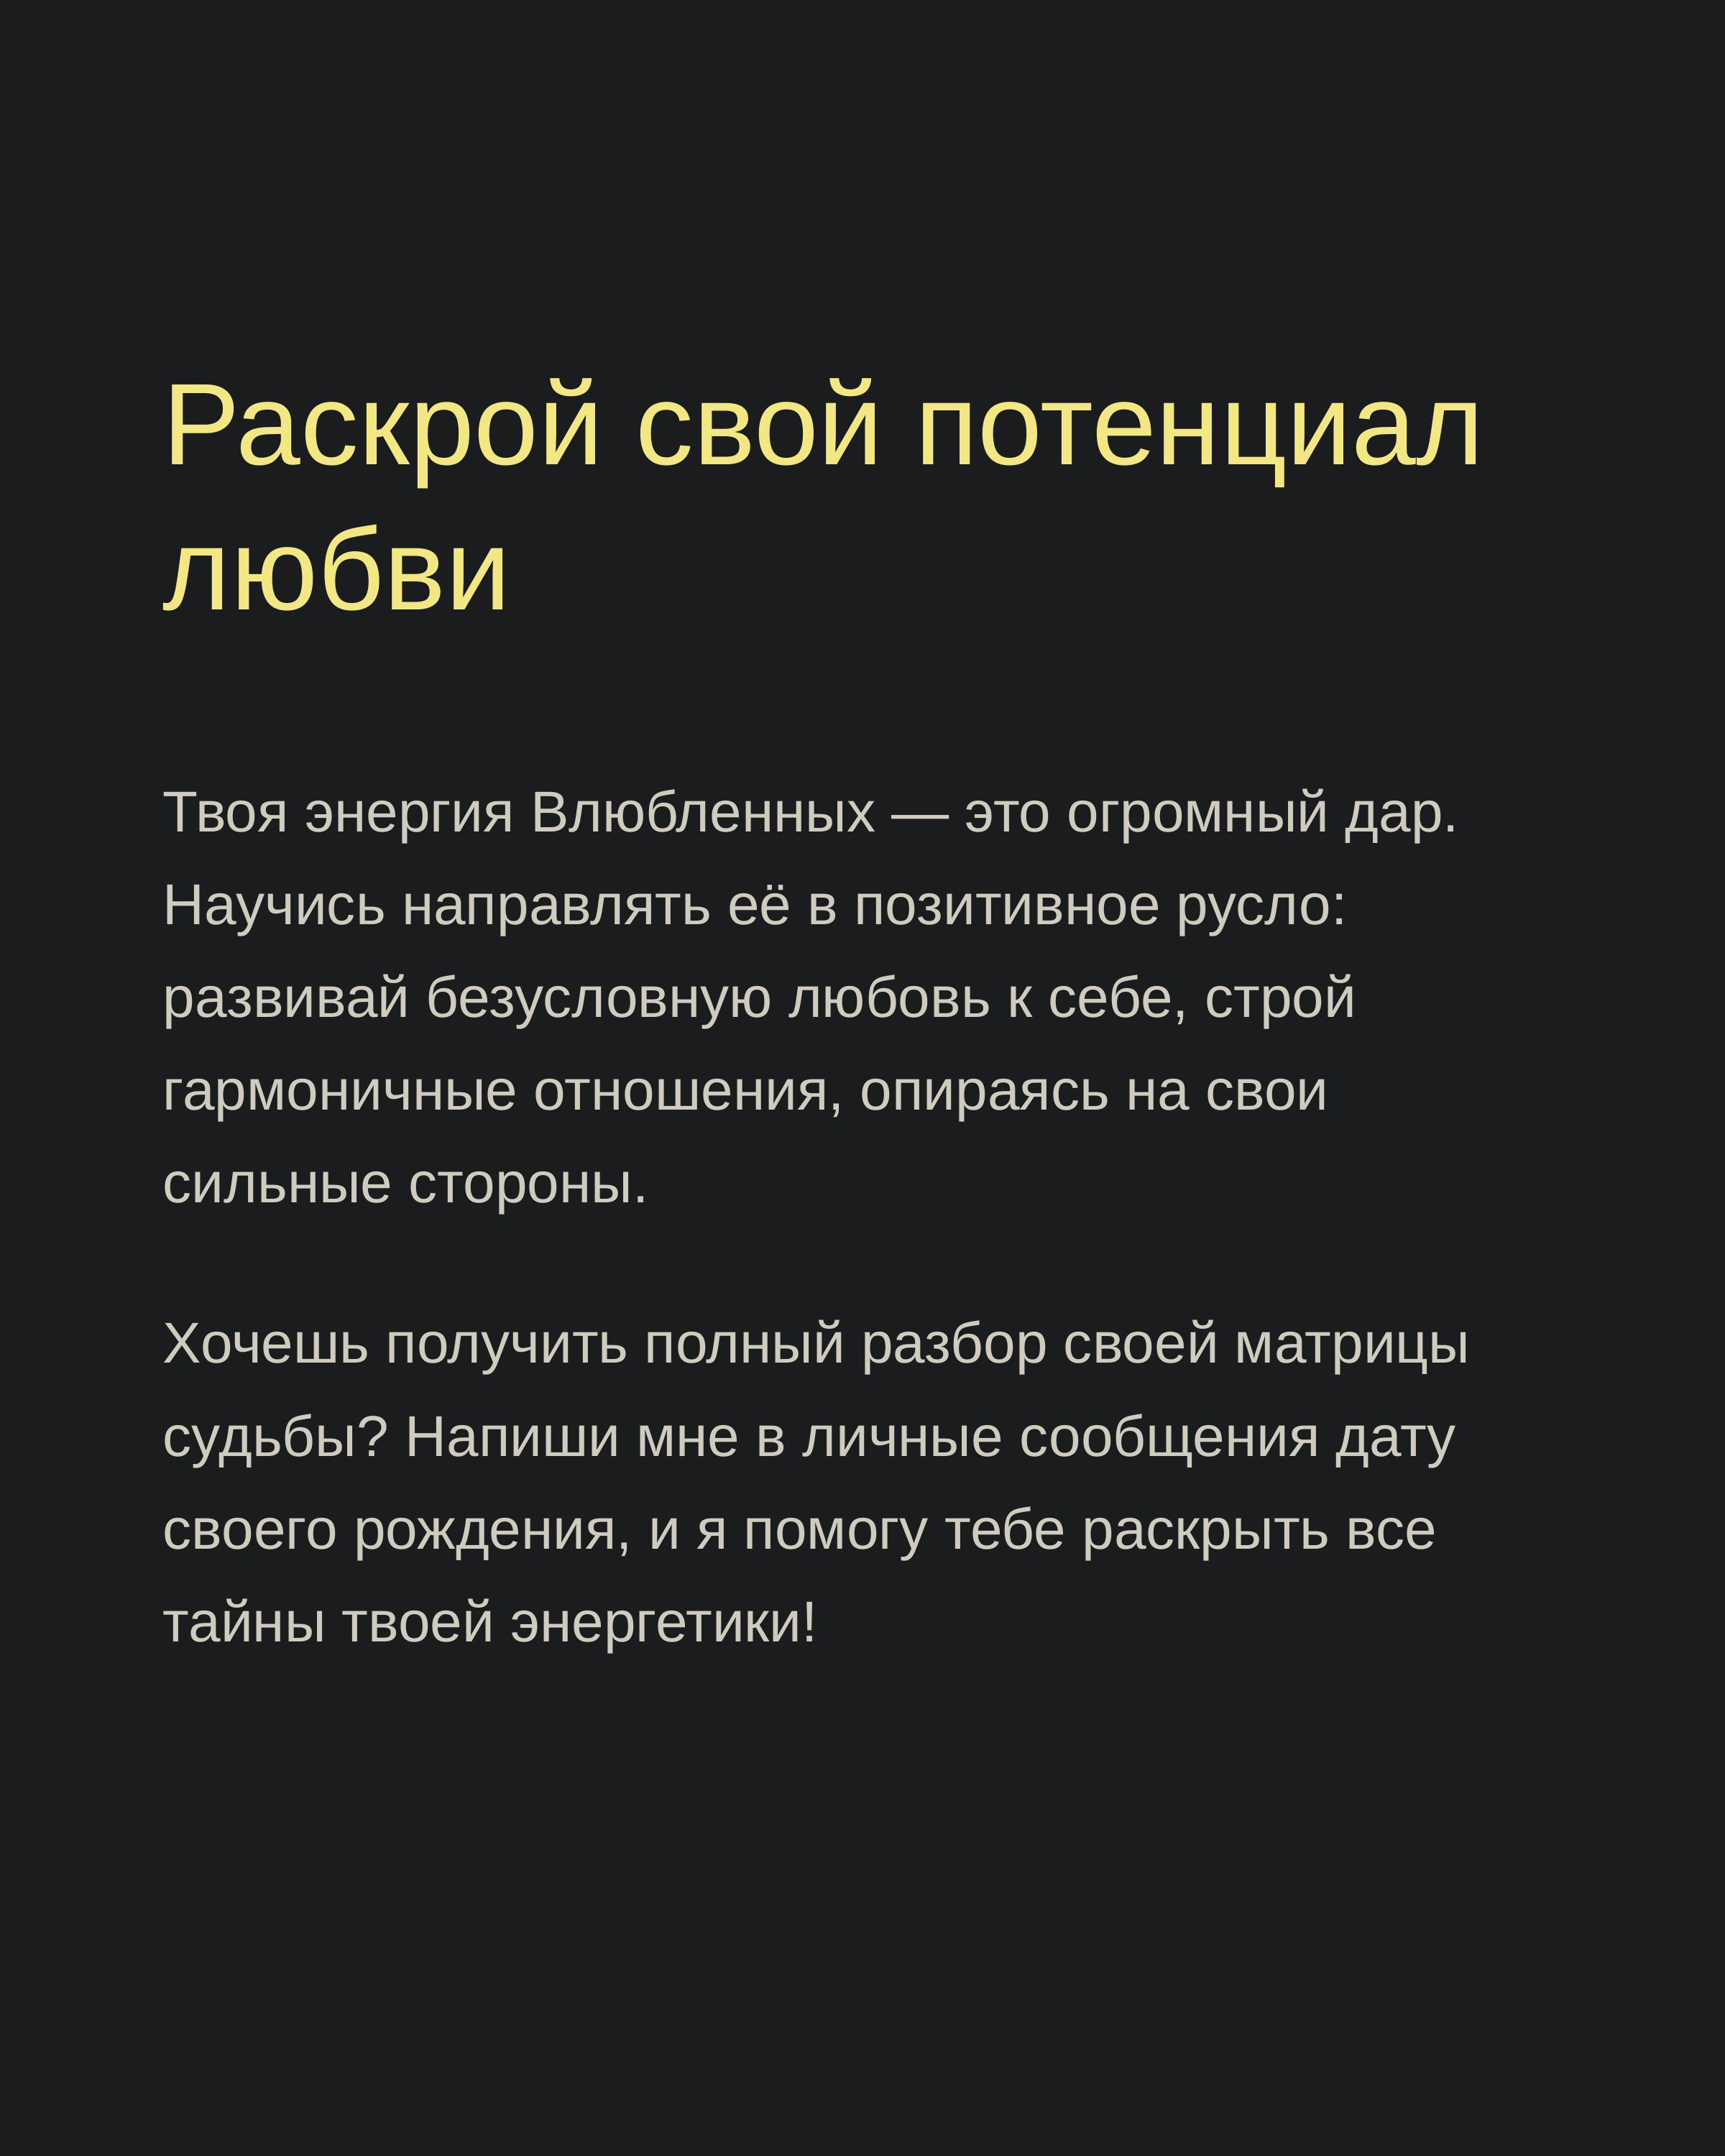

Раскрой свой потенциал любви
Твоя энергия Влюбленных — это огромный дар. Научись направлять её в позитивное русло: развивай безусловную любовь к себе, строй гармоничные отношения, опираясь на свои сильные стороны.
Хочешь получить полный разбор своей матрицы судьбы? Напиши мне в личные сообщения дату своего рождения, и я помогу тебе раскрыть все тайны твоей энергетики!